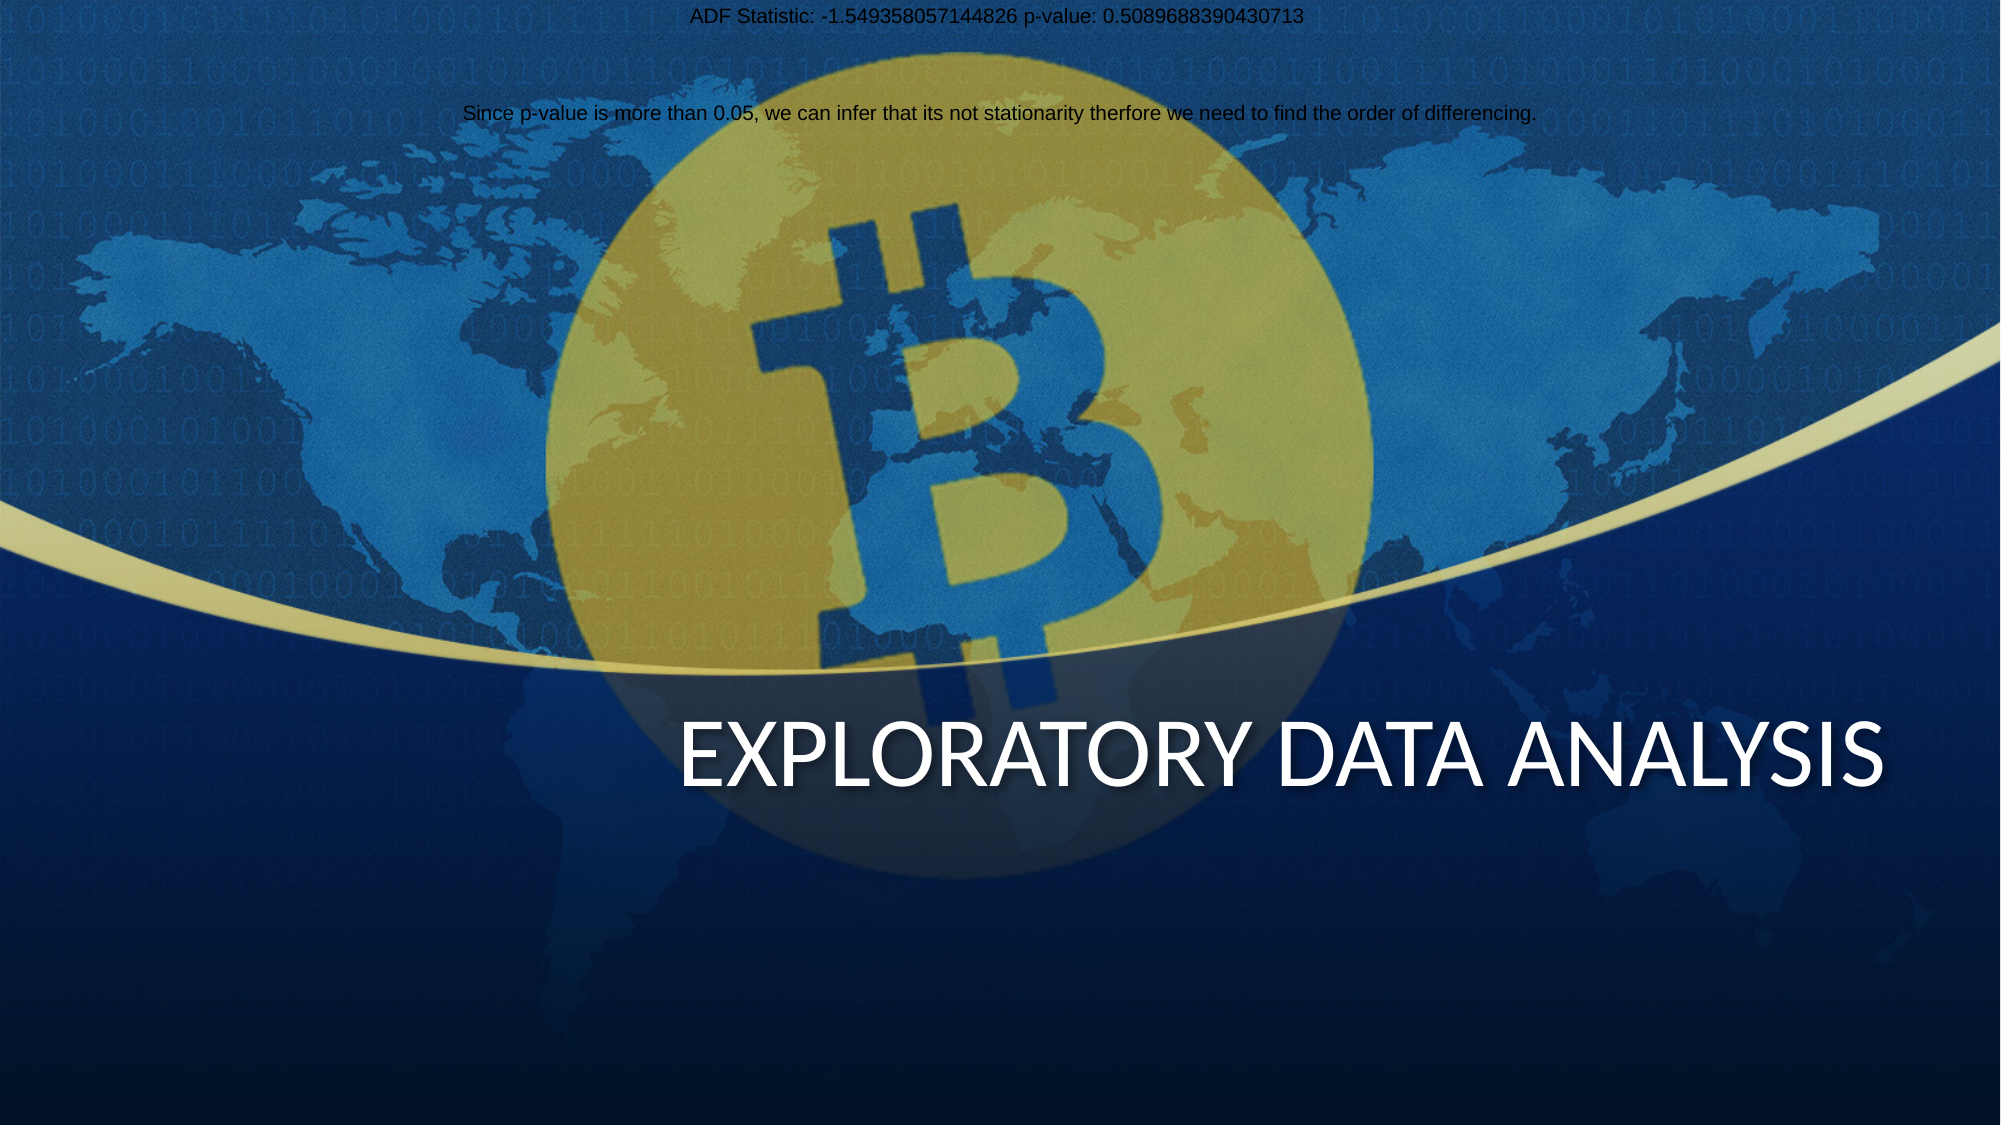

ADF Statistic: -1.549358057144826 p-value: 0.5089688390430713

Since p-value is more than 0.05, we can infer that its not stationarity therfore we need to find the order of differencing.
# EXPLORATORY DATA ANALYSIS